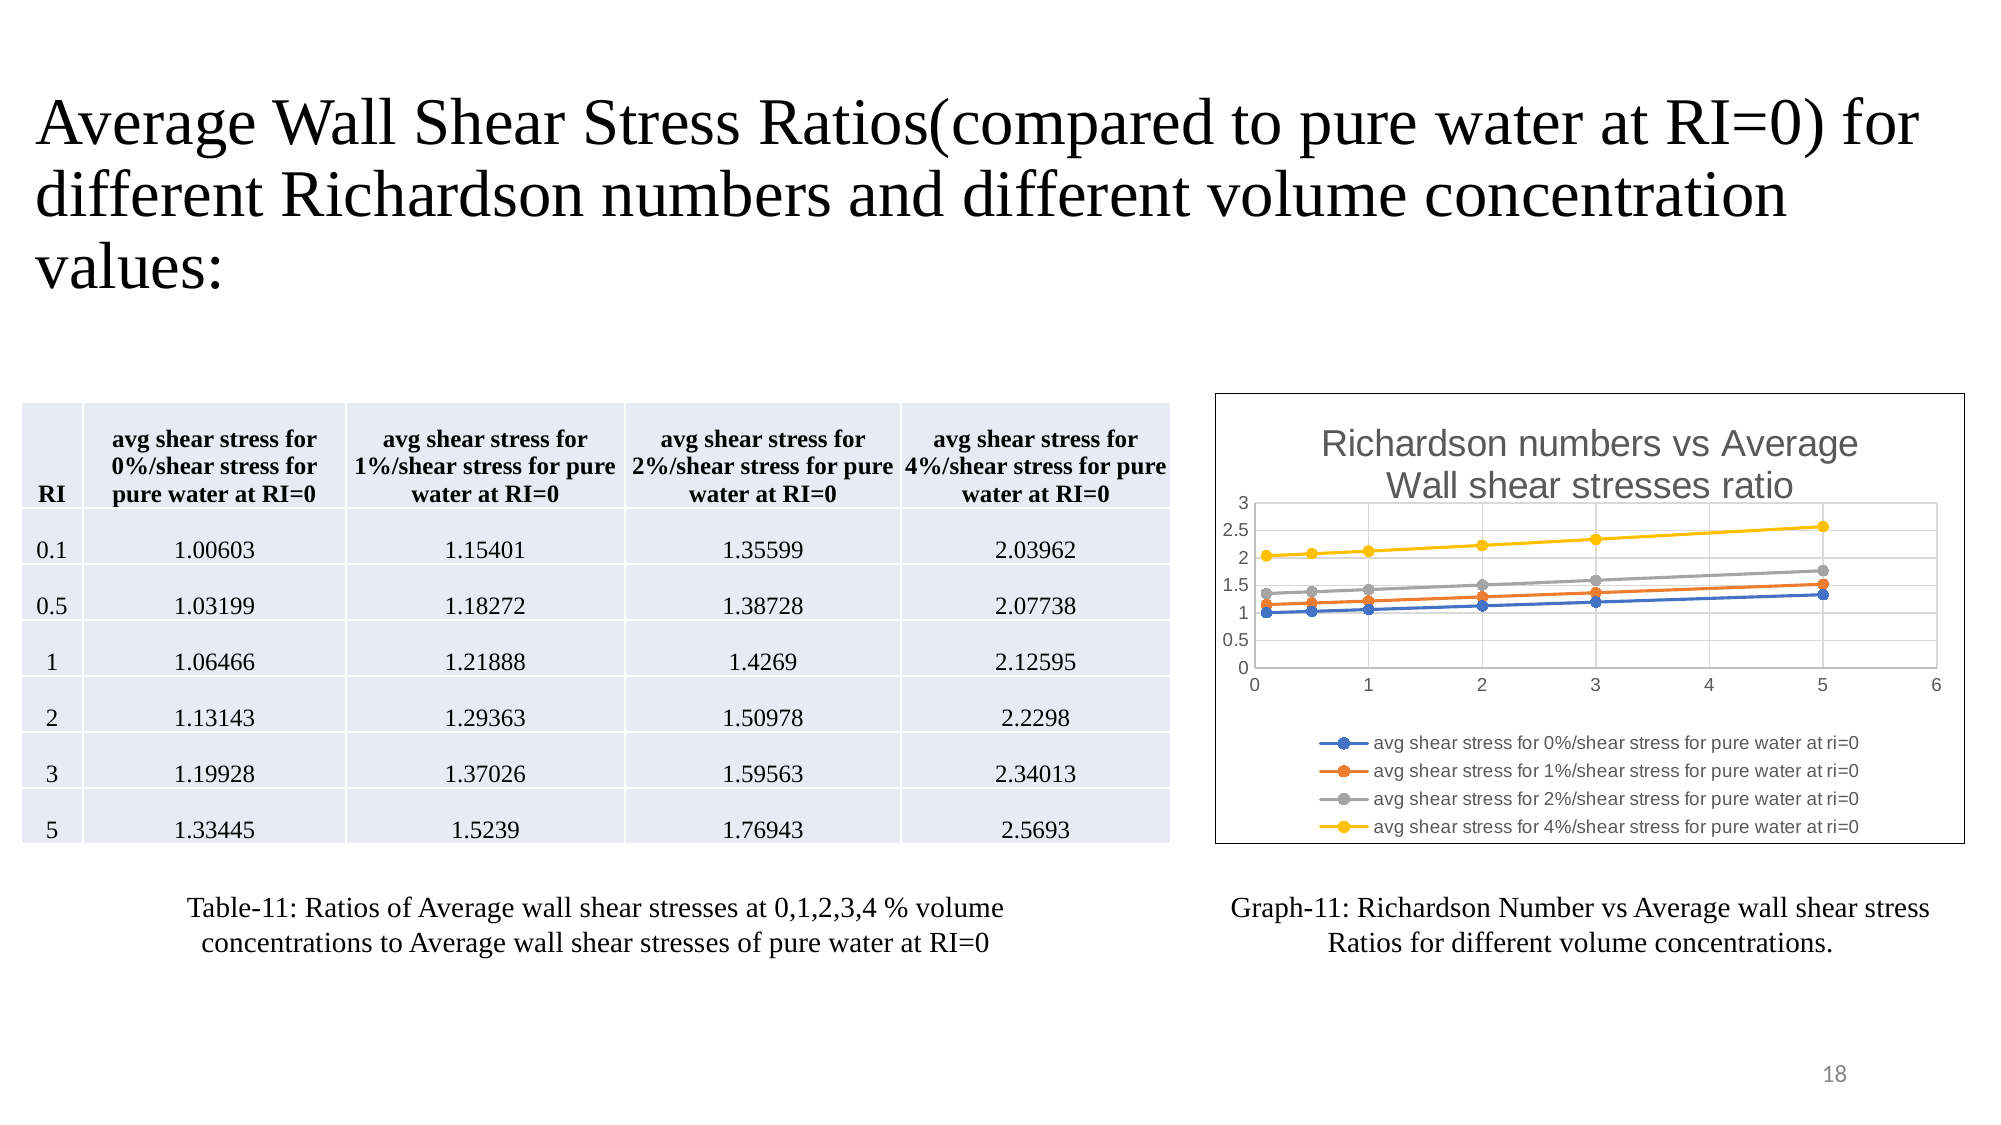

# Average Wall Shear Stress Ratios(compared to pure water at RI=0) for different Richardson numbers and different volume concentration values:

### Chart: Richardson numbers vs Average Wall shear stresses ratio

| Category | avg shear stress for 0%/shear stress for pure water at ri=0 | avg shear stress for 1%/shear stress for pure water at ri=0 | avg shear stress for 2%/shear stress for pure water at ri=0 | avg shear stress for 4%/shear stress for pure water at ri=0 |
|---|---|---|---|---|
| RI | avg shear stress for 0%/shear stress for pure water at RI=0 | avg shear stress for 1%/shear stress for pure water at RI=0 | avg shear stress for 2%/shear stress for pure water at RI=0 | avg shear stress for 4%/shear stress for pure water at RI=0 |
| --- | --- | --- | --- | --- |
| 0.1 | 1.00603 | 1.15401 | 1.35599 | 2.03962 |
| 0.5 | 1.03199 | 1.18272 | 1.38728 | 2.07738 |
| 1 | 1.06466 | 1.21888 | 1.4269 | 2.12595 |
| 2 | 1.13143 | 1.29363 | 1.50978 | 2.2298 |
| 3 | 1.19928 | 1.37026 | 1.59563 | 2.34013 |
| 5 | 1.33445 | 1.5239 | 1.76943 | 2.5693 |
Table-11: Ratios of Average wall shear stresses at 0,1,2,3,4 % volume concentrations to Average wall shear stresses of pure water at RI=0
Graph-11: Richardson Number vs Average wall shear stress Ratios for different volume concentrations.
18